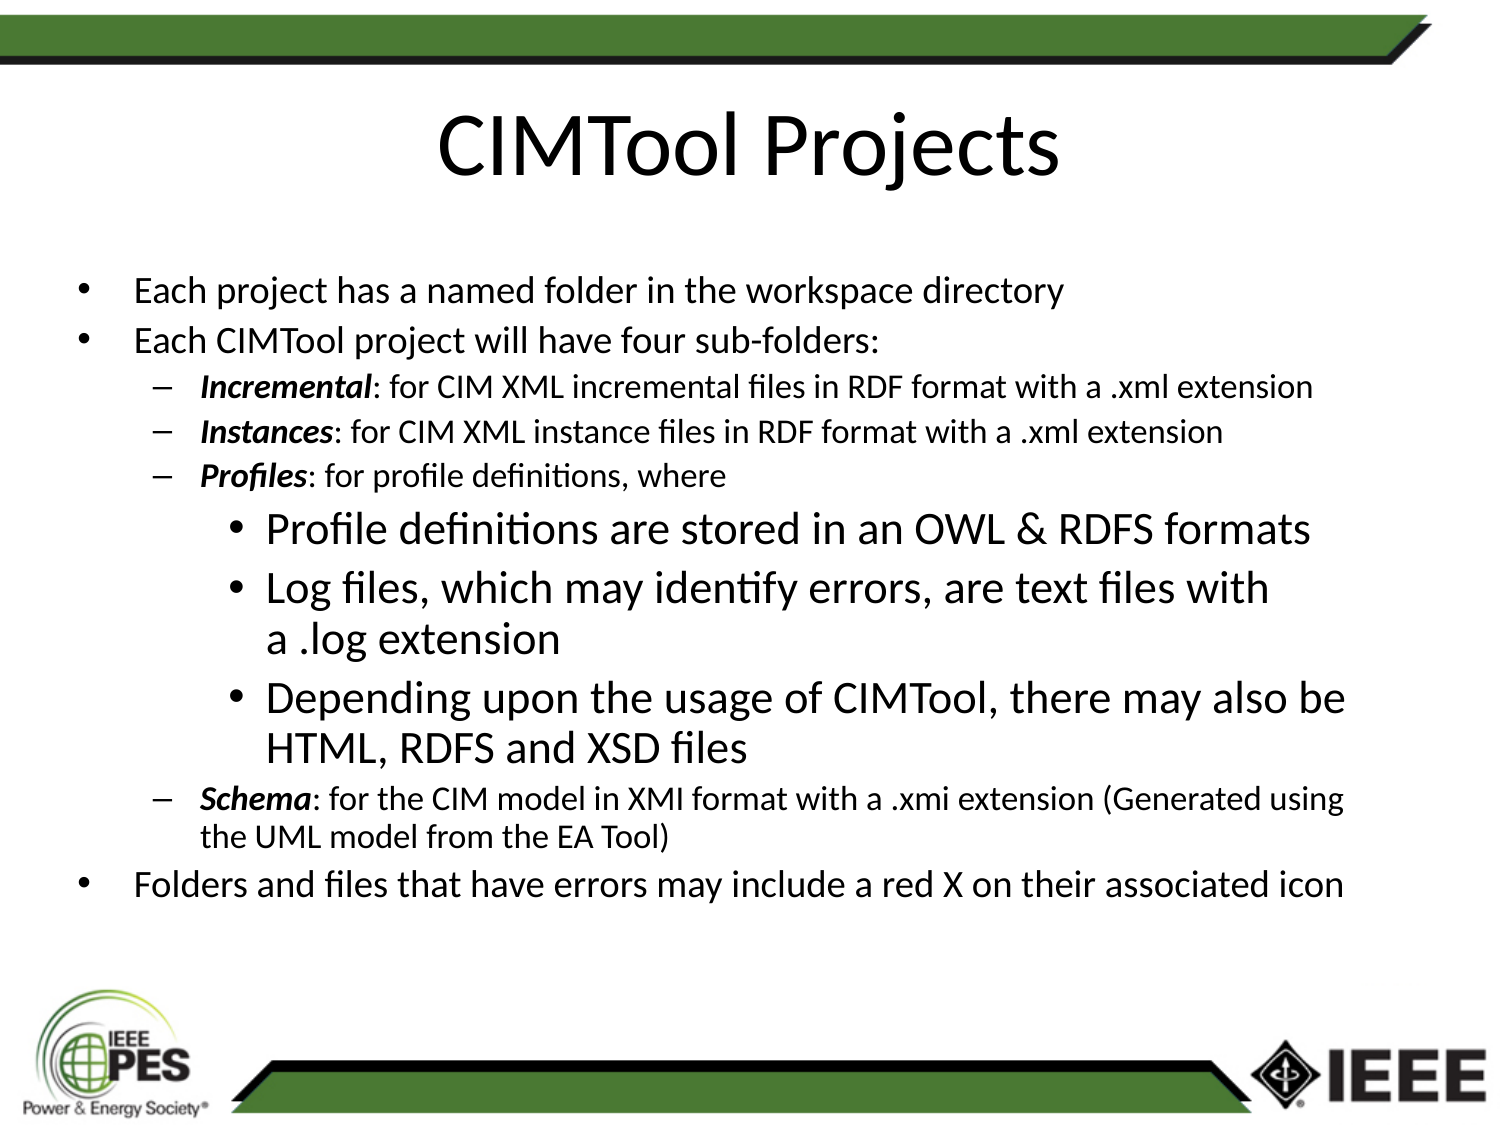

CIMTool Projects
Each project has a named folder in the workspace directory
Each CIMTool project will have four sub-folders:
Incremental: for CIM XML incremental files in RDF format with a .xml extension
Instances: for CIM XML instance files in RDF format with a .xml extension
Profiles: for profile definitions, where
Profile definitions are stored in an OWL & RDFS formats
Log files, which may identify errors, are text files with a .log extension
Depending upon the usage of CIMTool, there may also be HTML, RDFS and XSD files
Schema: for the CIM model in XMI format with a .xmi extension (Generated using the UML model from the EA Tool)
Folders and files that have errors may include a red X on their associated icon